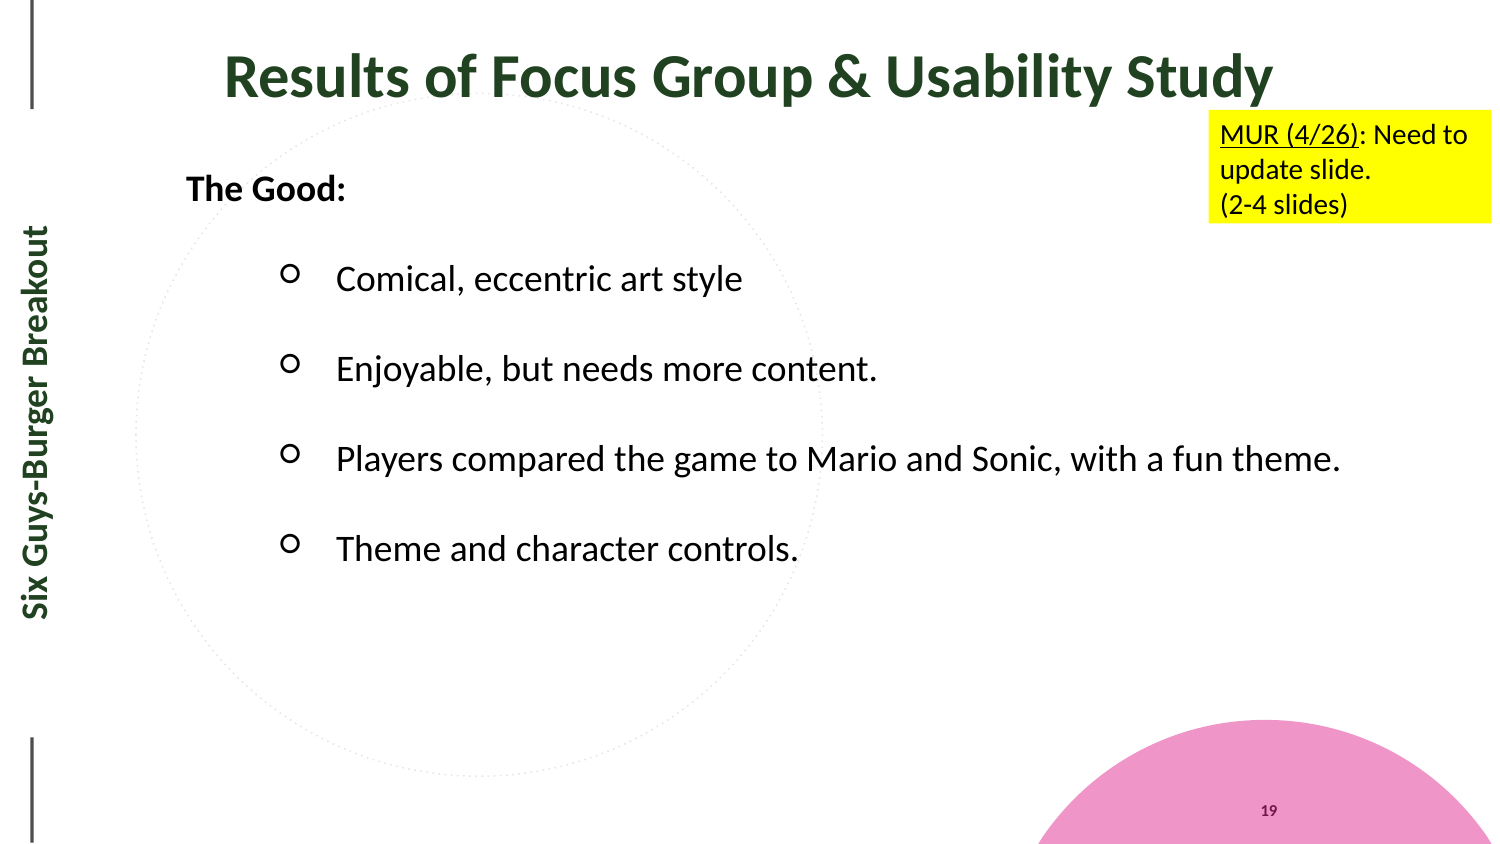

# Results of Focus Group & Usability Study
MUR (4/26): Need to update slide.
(2-4 slides)
The Good:

Comical, eccentric art style

Enjoyable, but needs more content.

Players compared the game to Mario and Sonic, with a fun theme.

Theme and character controls.